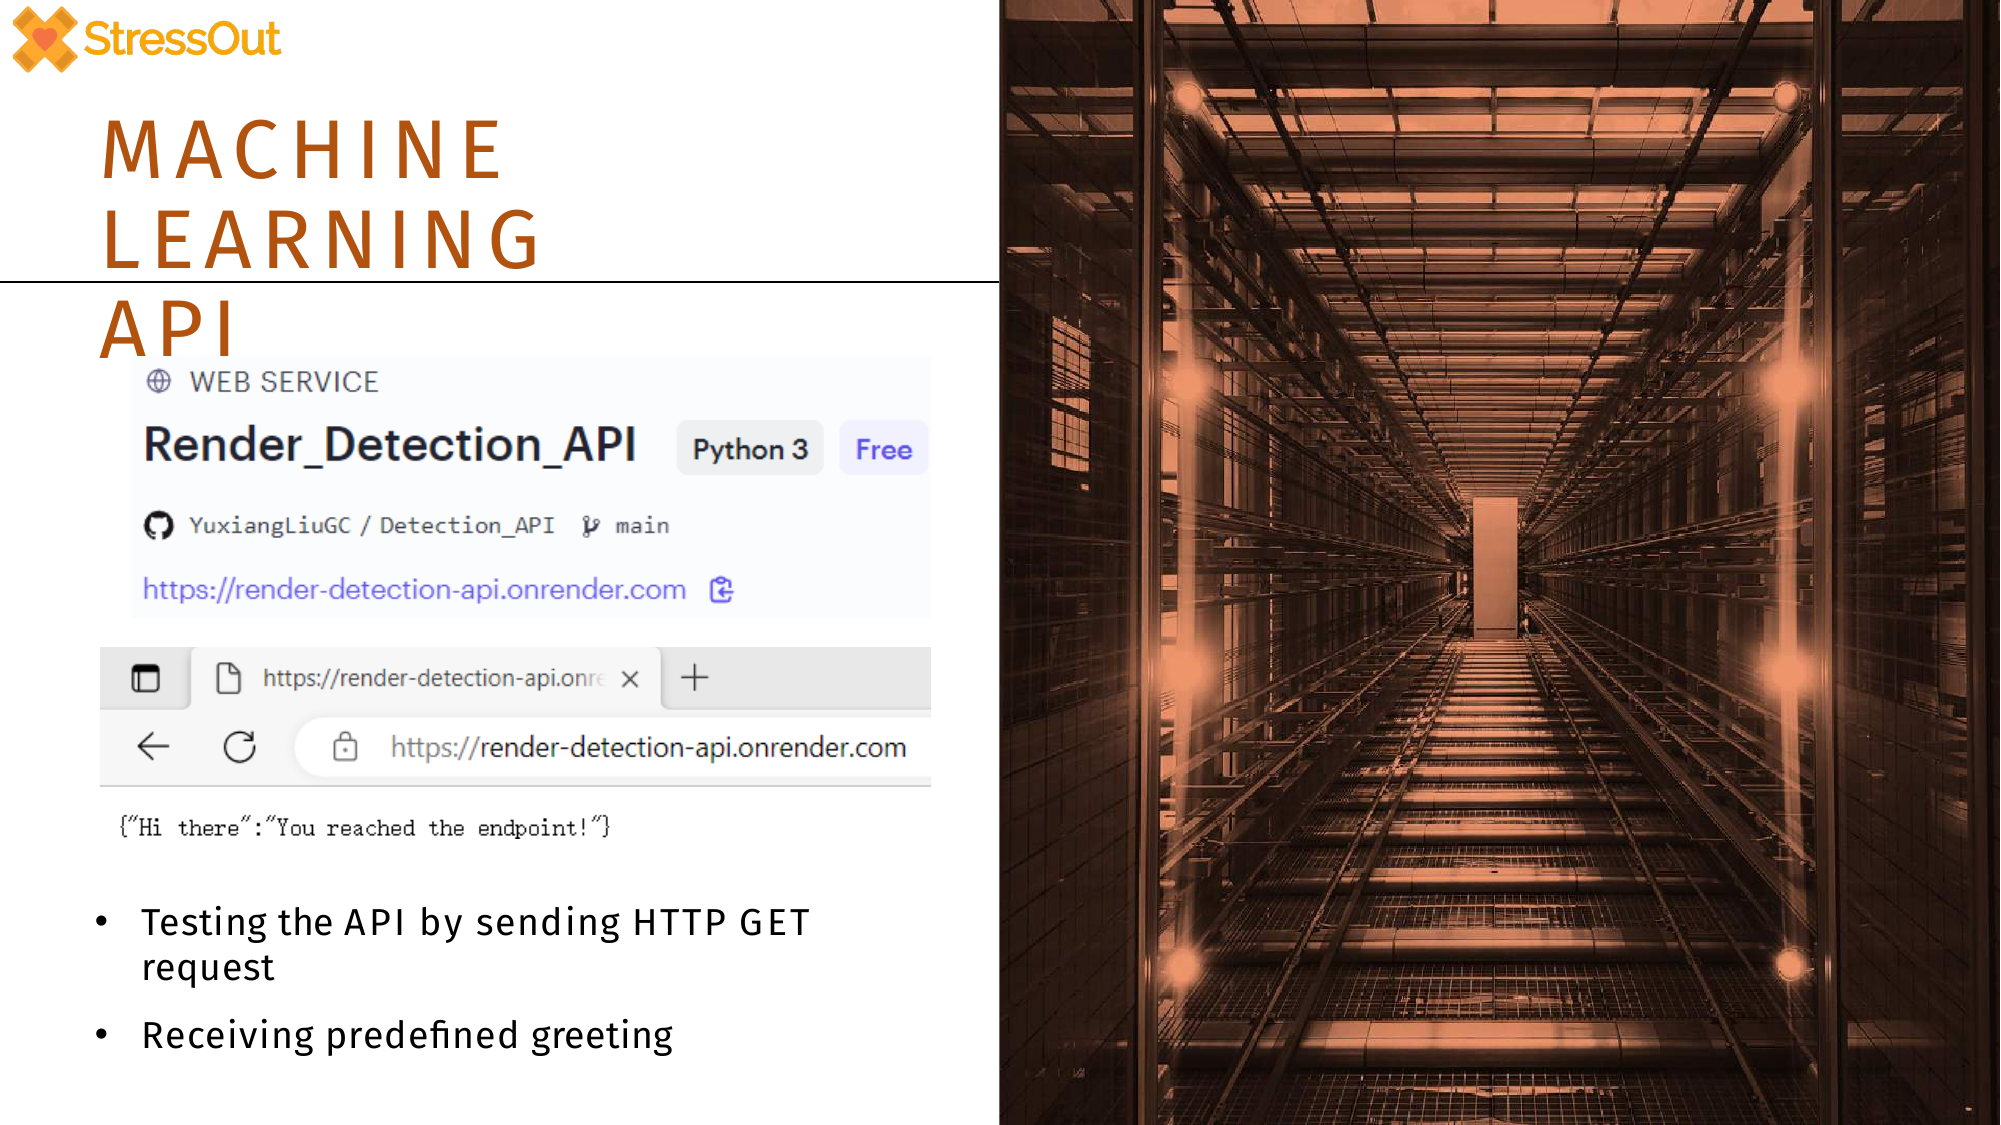

# MACHINE  LEARNING API
Testing the API by sending HTTP GET request
Receiving predefined greeting